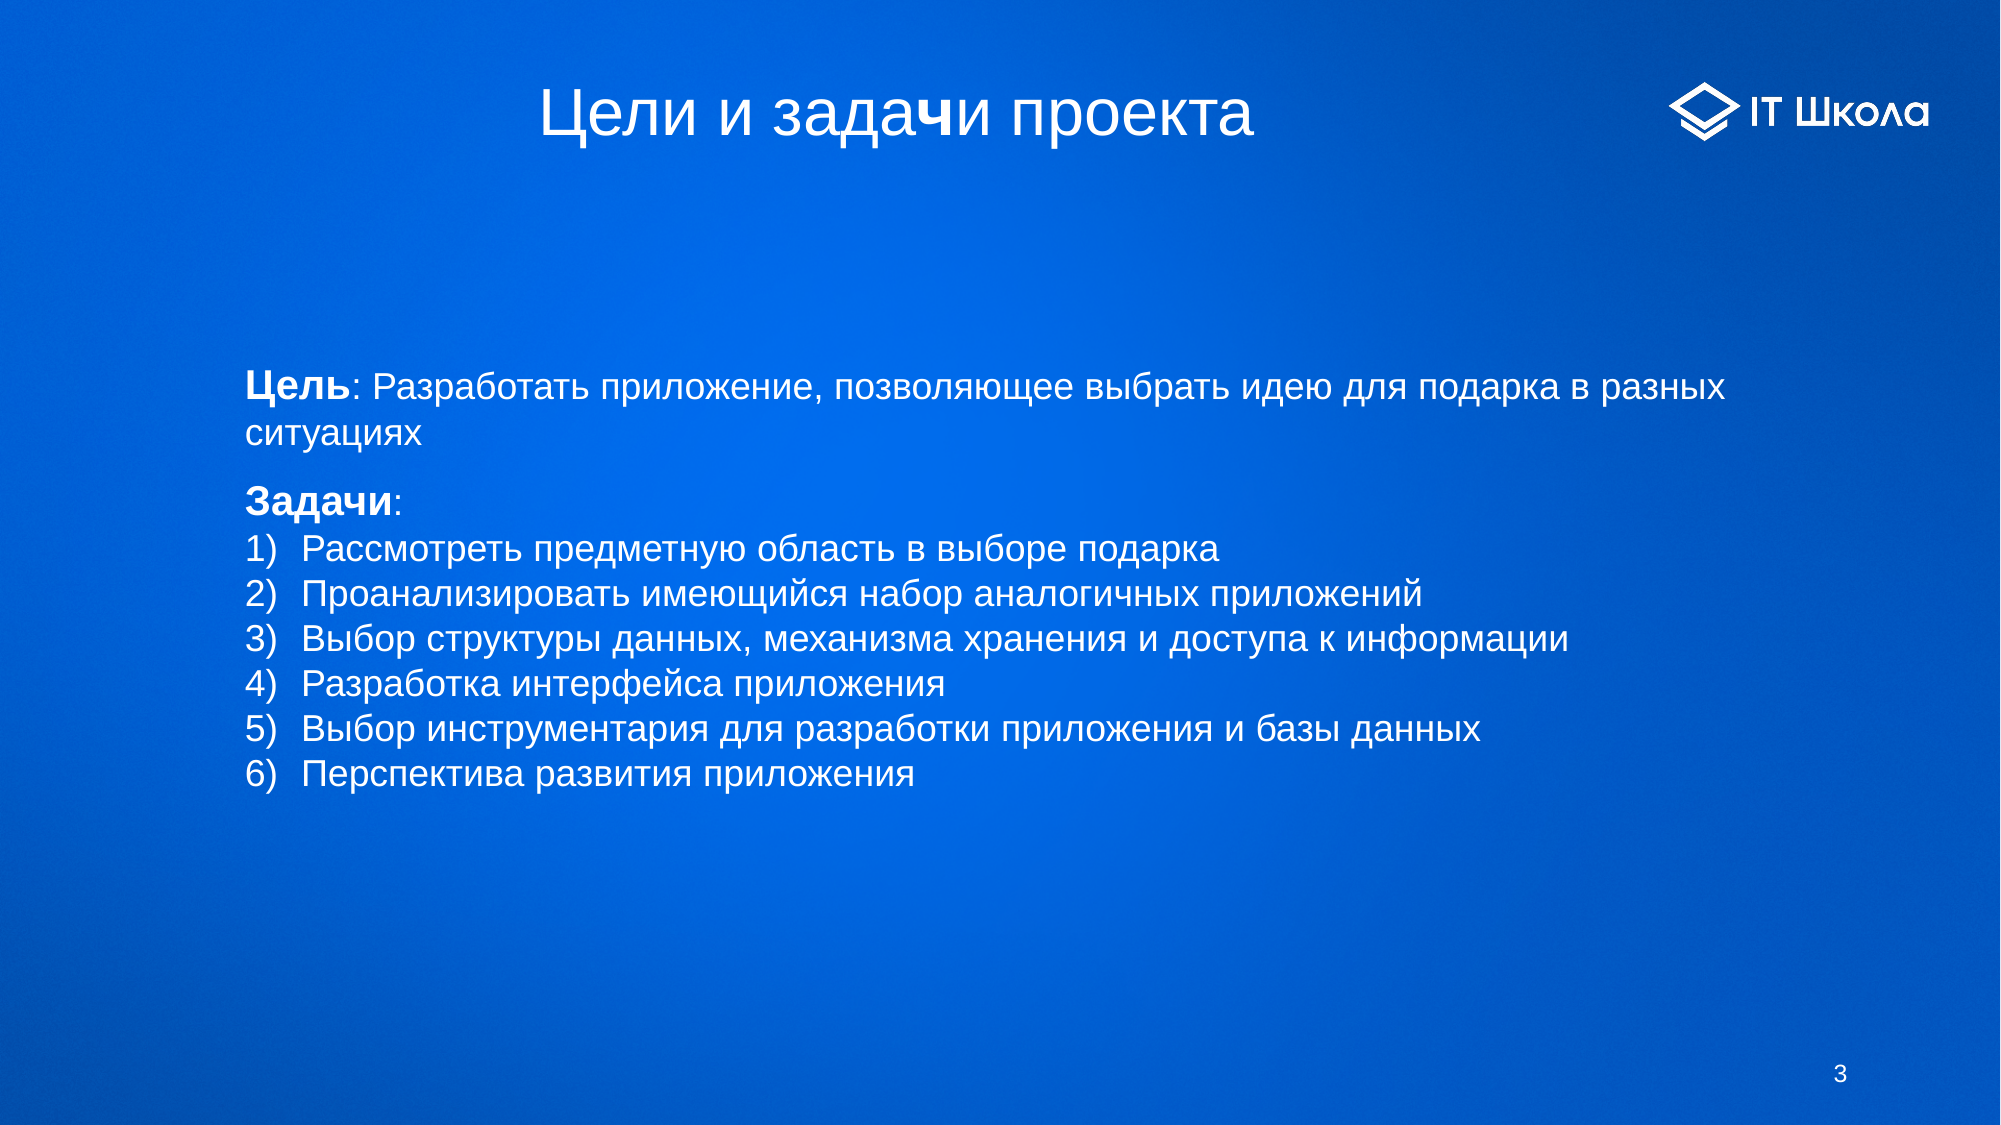

# Цели и задачи проекта
Цель: Разработать приложение, позволяющее выбрать идею для подарка в разных ситуациях
Задачи:
Рассмотреть предметную область в выборе подарка
Проанализировать имеющийся набор аналогичных приложений
Выбор структуры данных, механизма хранения и доступа к информации
Разработка интерфейса приложения
Выбор инструментария для разработки приложения и базы данных
Перспектива развития приложения

3